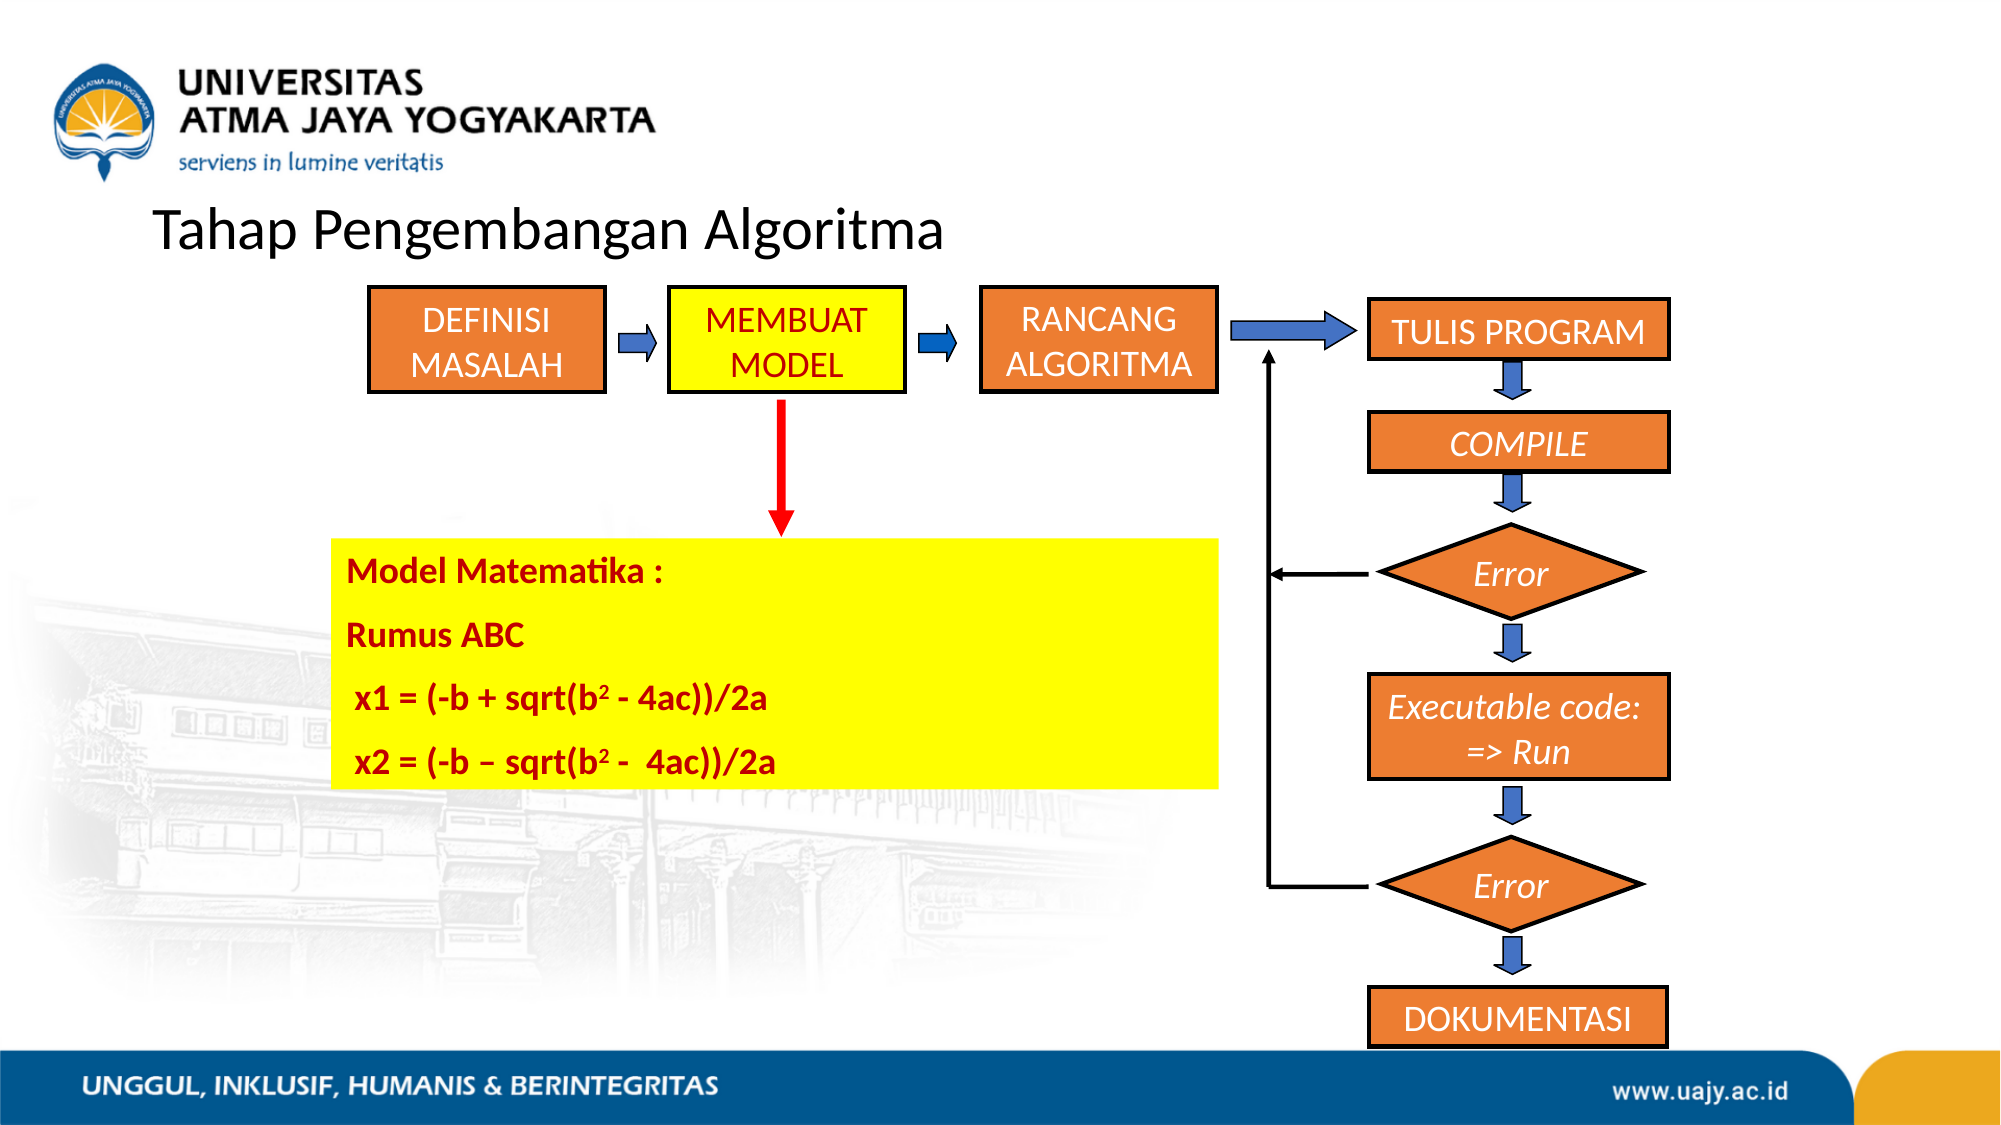

# Tahap Pengembangan Algoritma
RANCANG ALGORITMA
DEFINISI MASALAH
MEMBUAT MODEL
TULIS PROGRAM

COMPILE

Error
Model Matematika :
Rumus ABC
 x1 = (-b + sqrt(b2 - 4ac))/2a
 x2 = (-b – sqrt(b2 -  4ac))/2a

Executable code:  => Run

Error

DOKUMENTASI